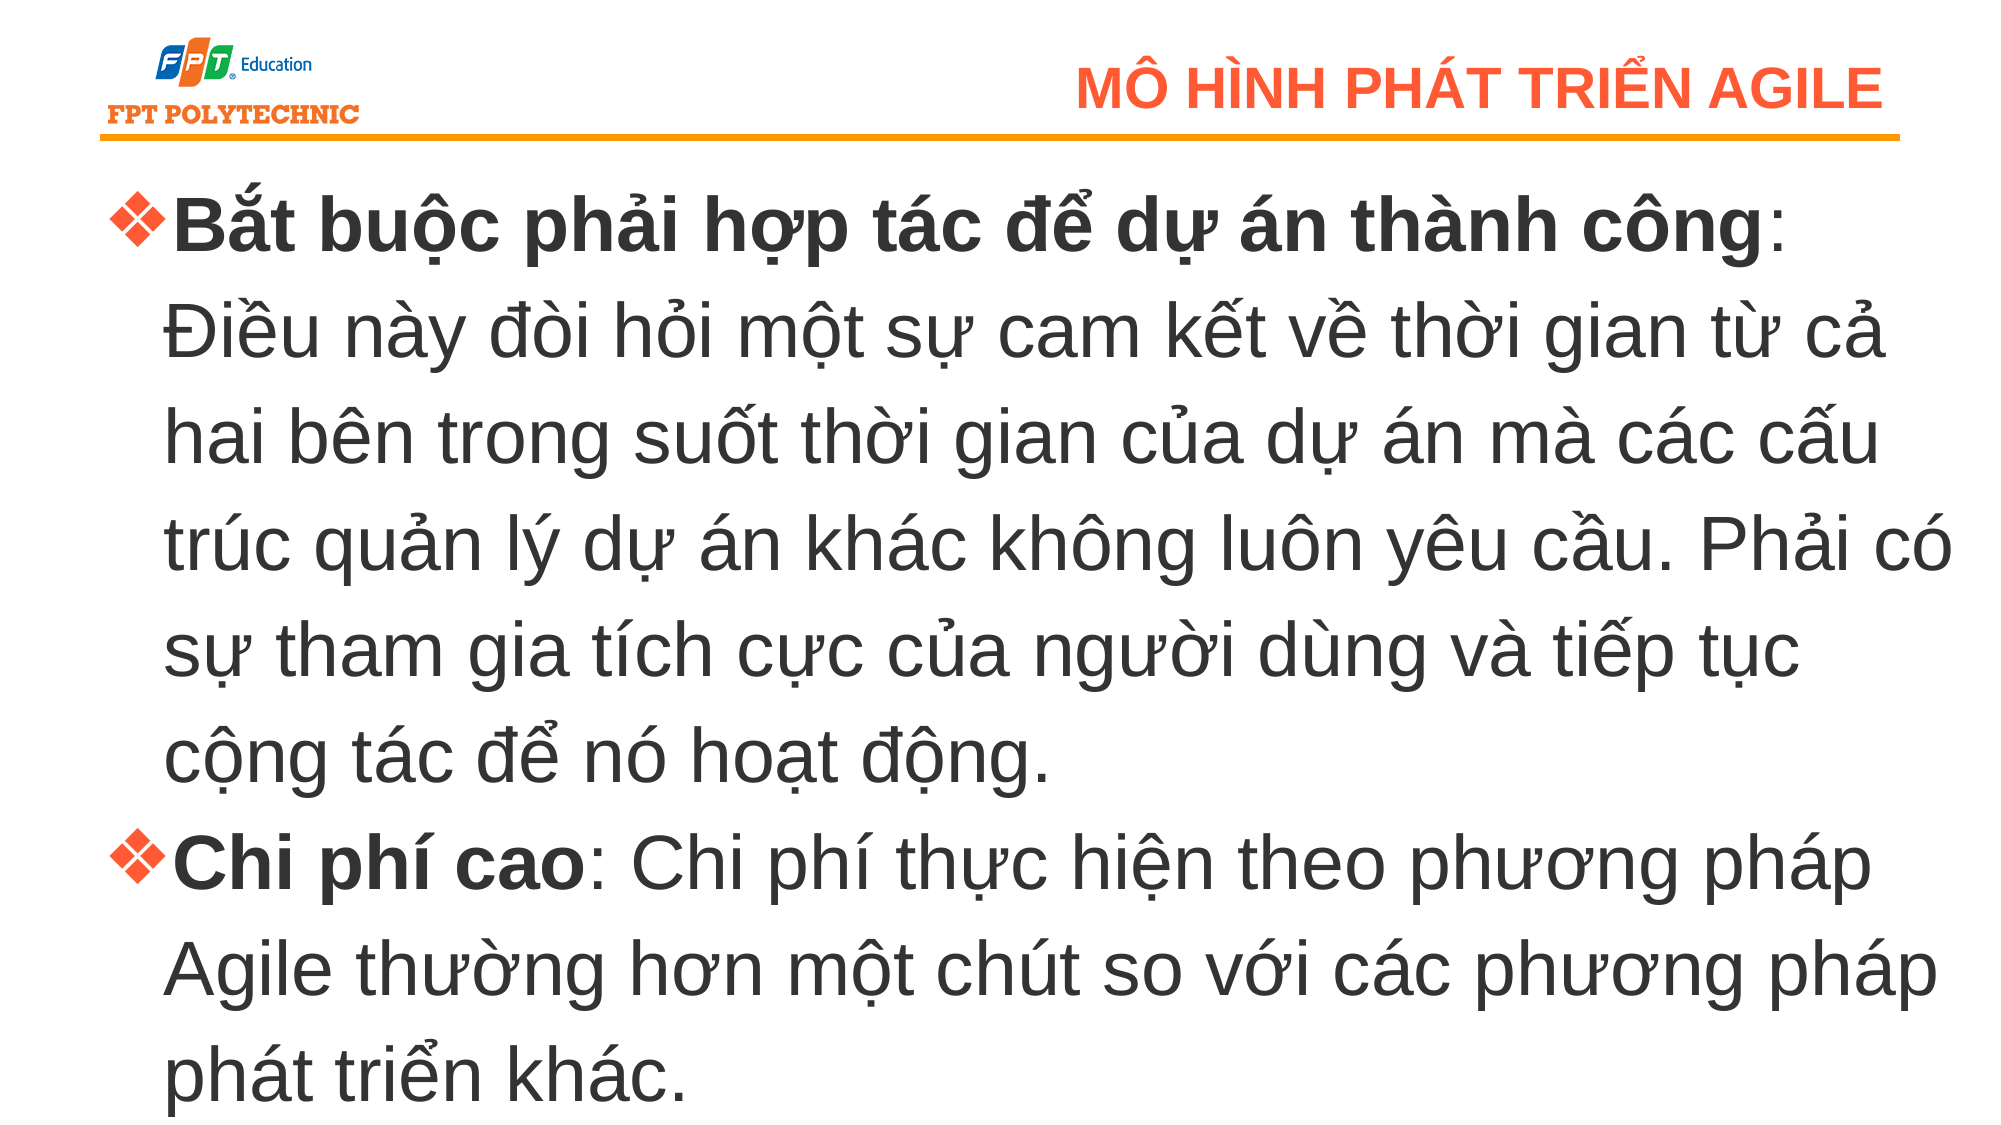

# Mô hình phát triển agile
Bắt buộc phải hợp tác để dự án thành công: Điều này đòi hỏi một sự cam kết về thời gian từ cả hai bên trong suốt thời gian của dự án mà các cấu trúc quản lý dự án khác không luôn yêu cầu. Phải có sự tham gia tích cực của người dùng và tiếp tục cộng tác để nó hoạt động.
Chi phí cao: Chi phí thực hiện theo phương pháp Agile thường hơn một chút so với các phương pháp phát triển khác.